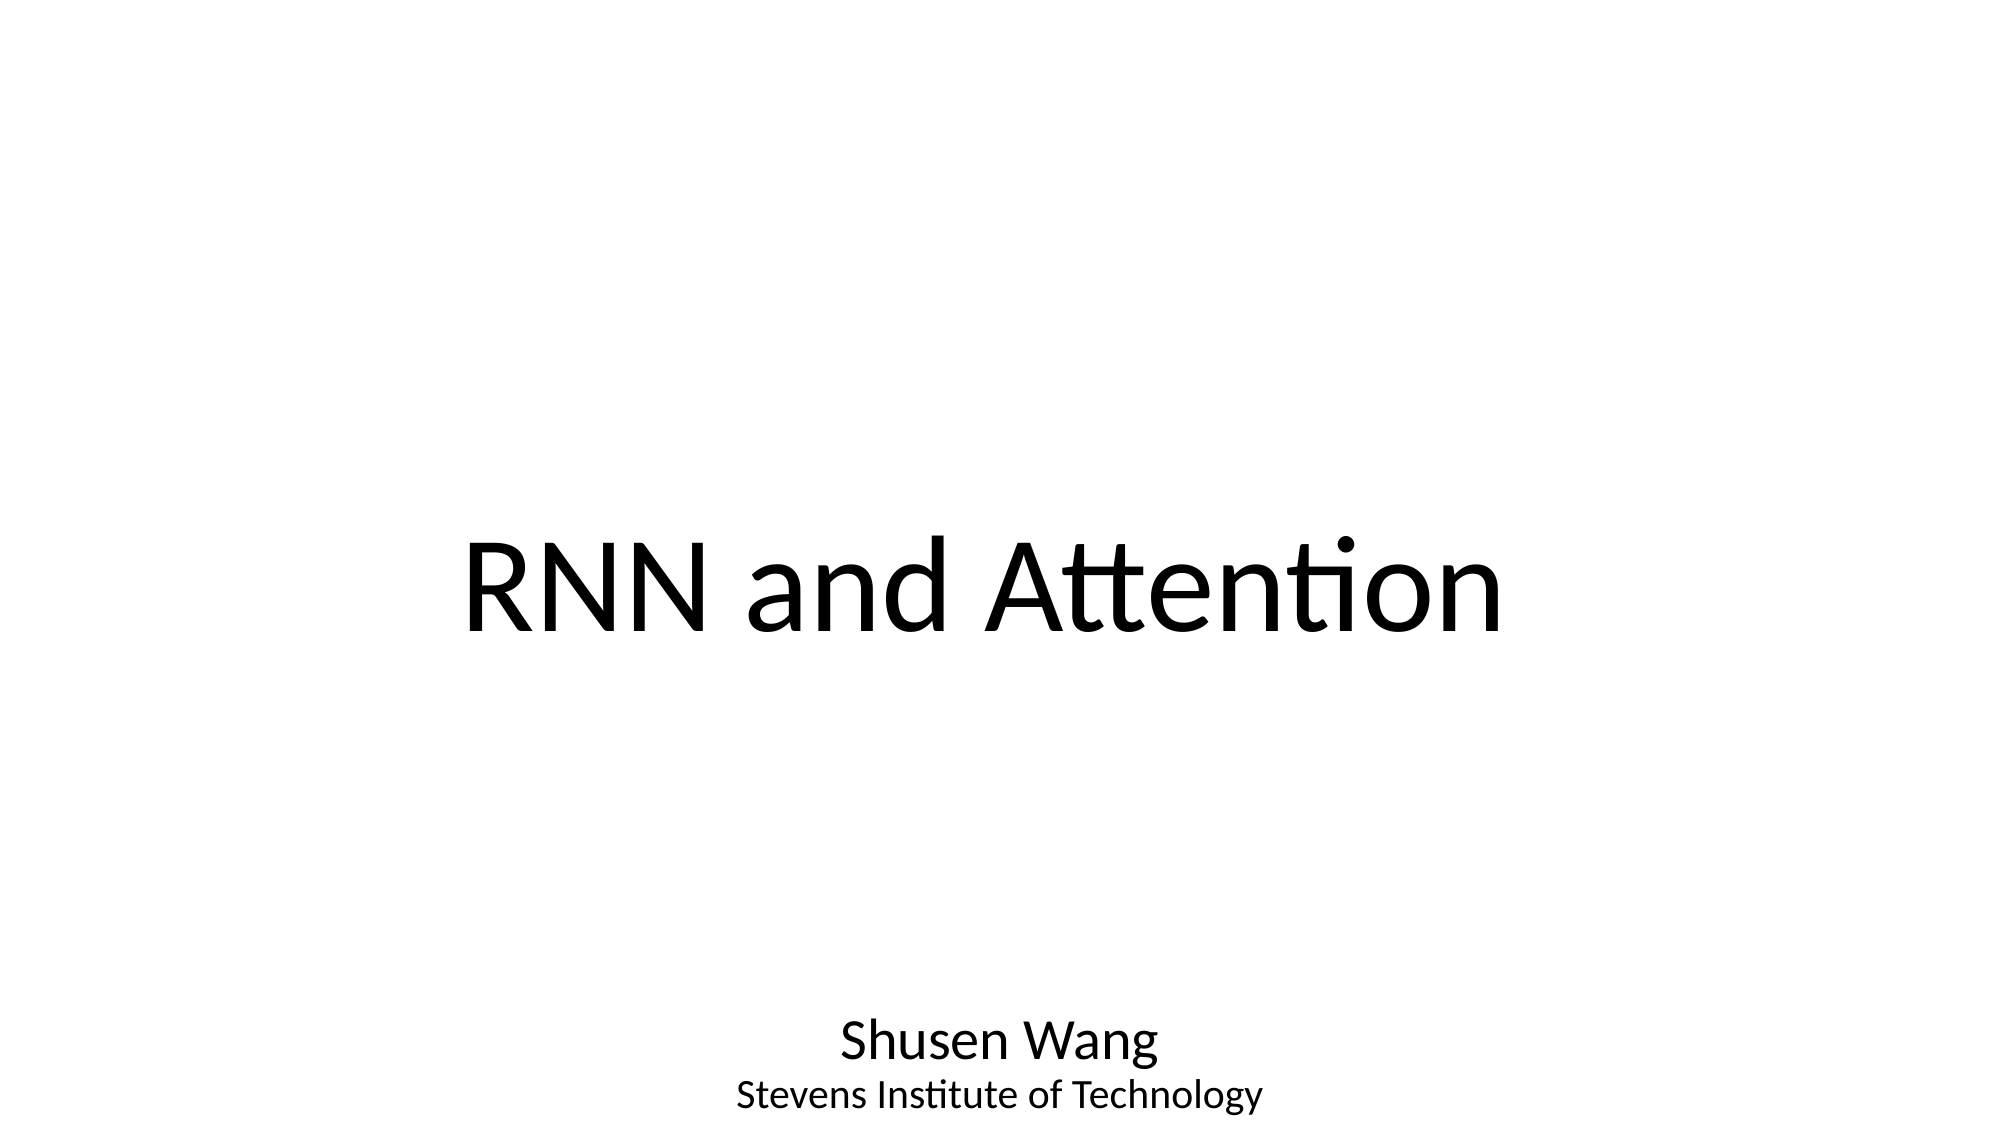

# Shusen Wang Stevens Institute of Technology
RNN and Attention